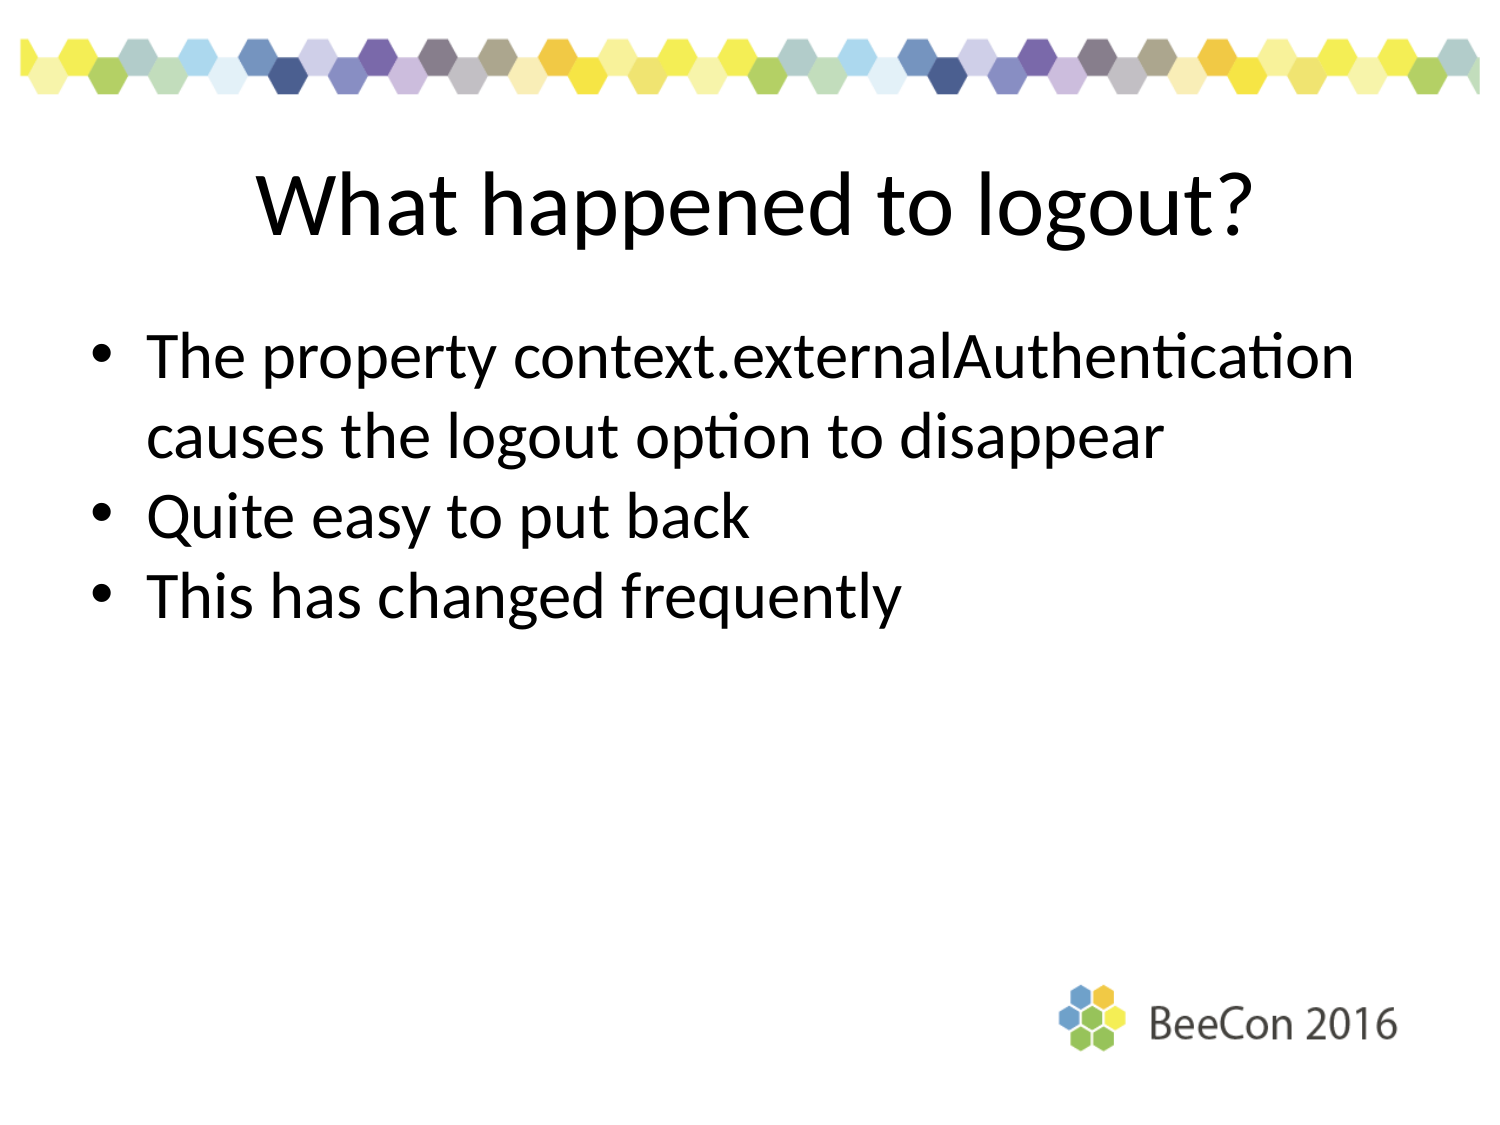

What happened to logout?
The property context.externalAuthentication causes the logout option to disappear
Quite easy to put back
This has changed frequently